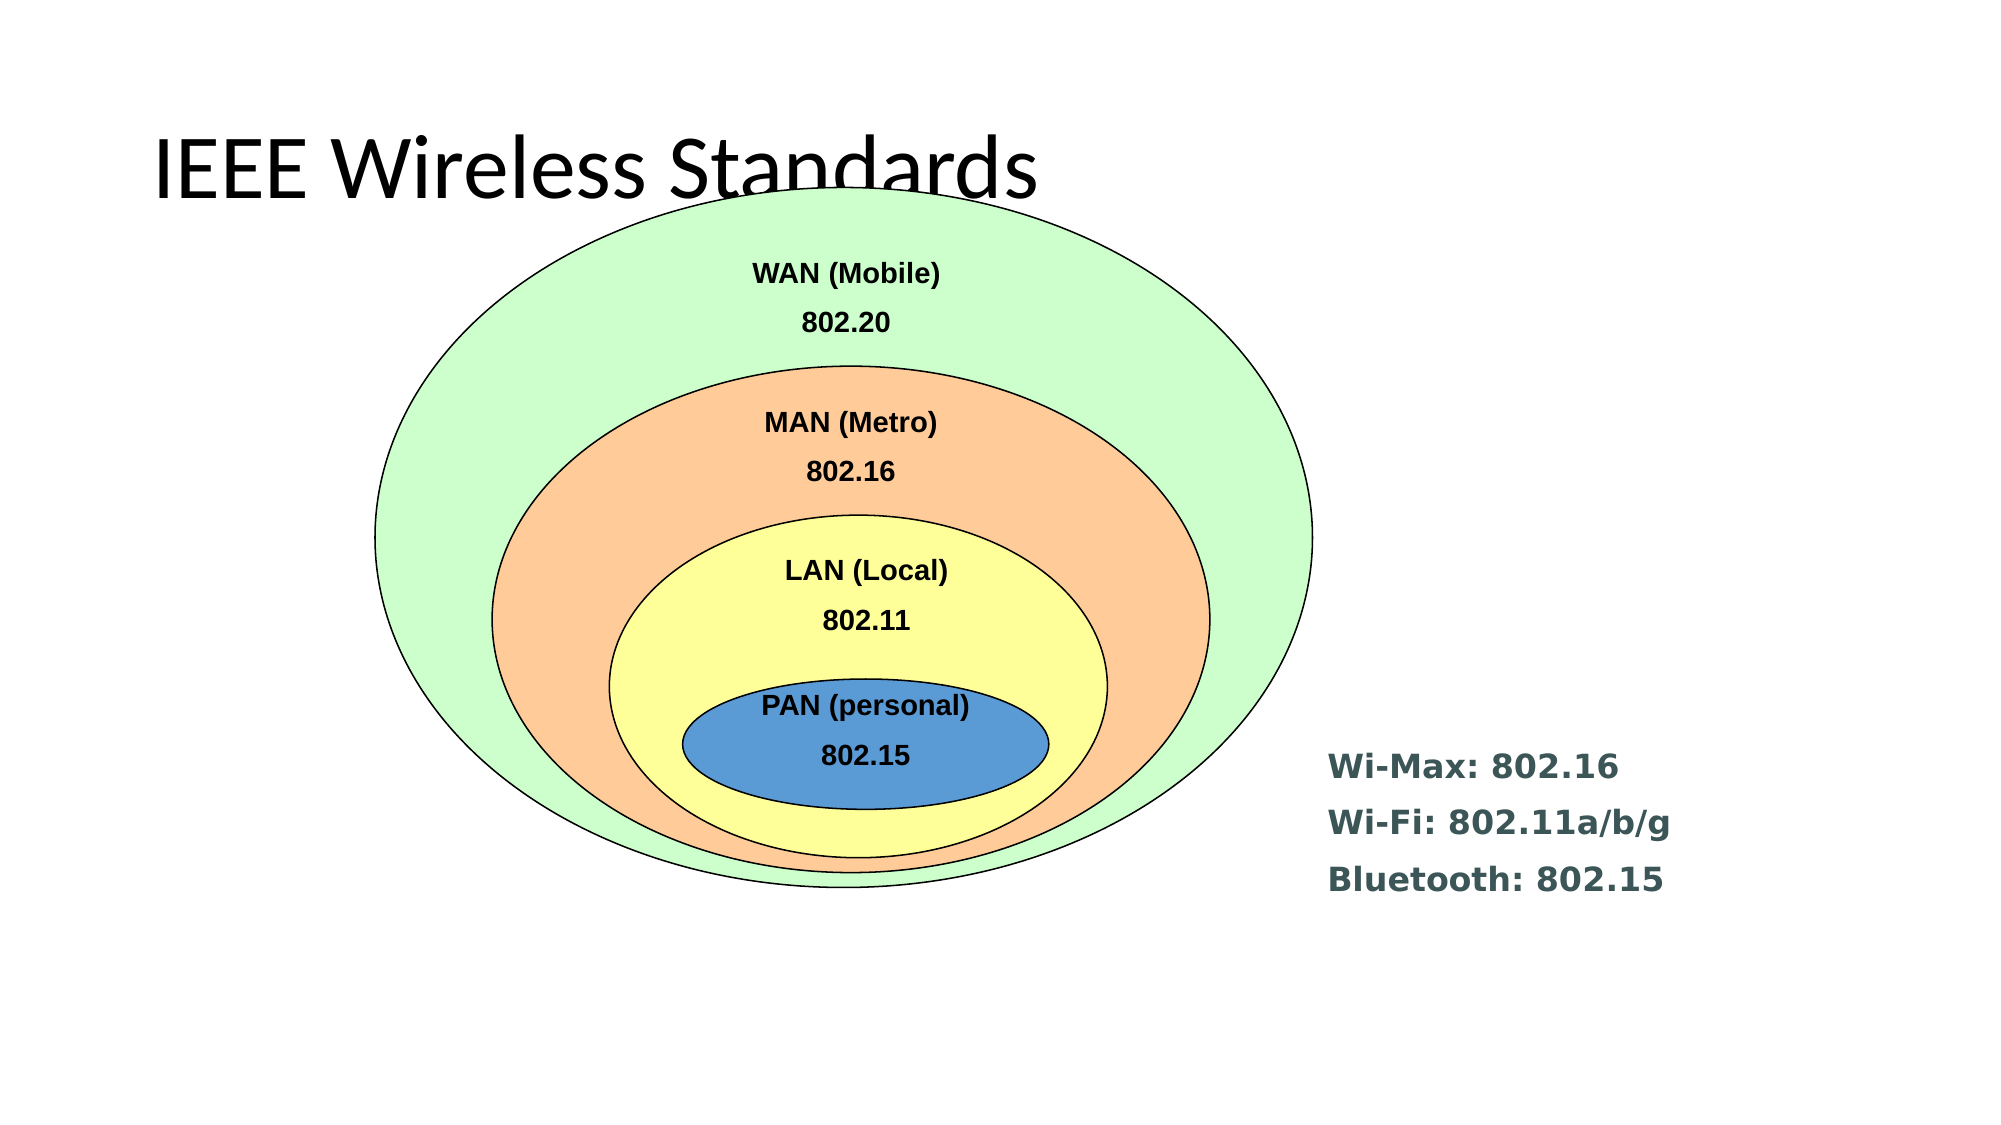

# IEEE Wireless Standards

WAN (Mobile)
802.20

MAN (Metro)
802.16

LAN (Local)
802.11

PAN (personal)
802.15
Wi-Max: 802.16
Wi-Fi: 802.11a/b/g
Bluetooth: 802.15
CONFIDENTIAL© Copyright 2008 Tech Mahindra Limited
220